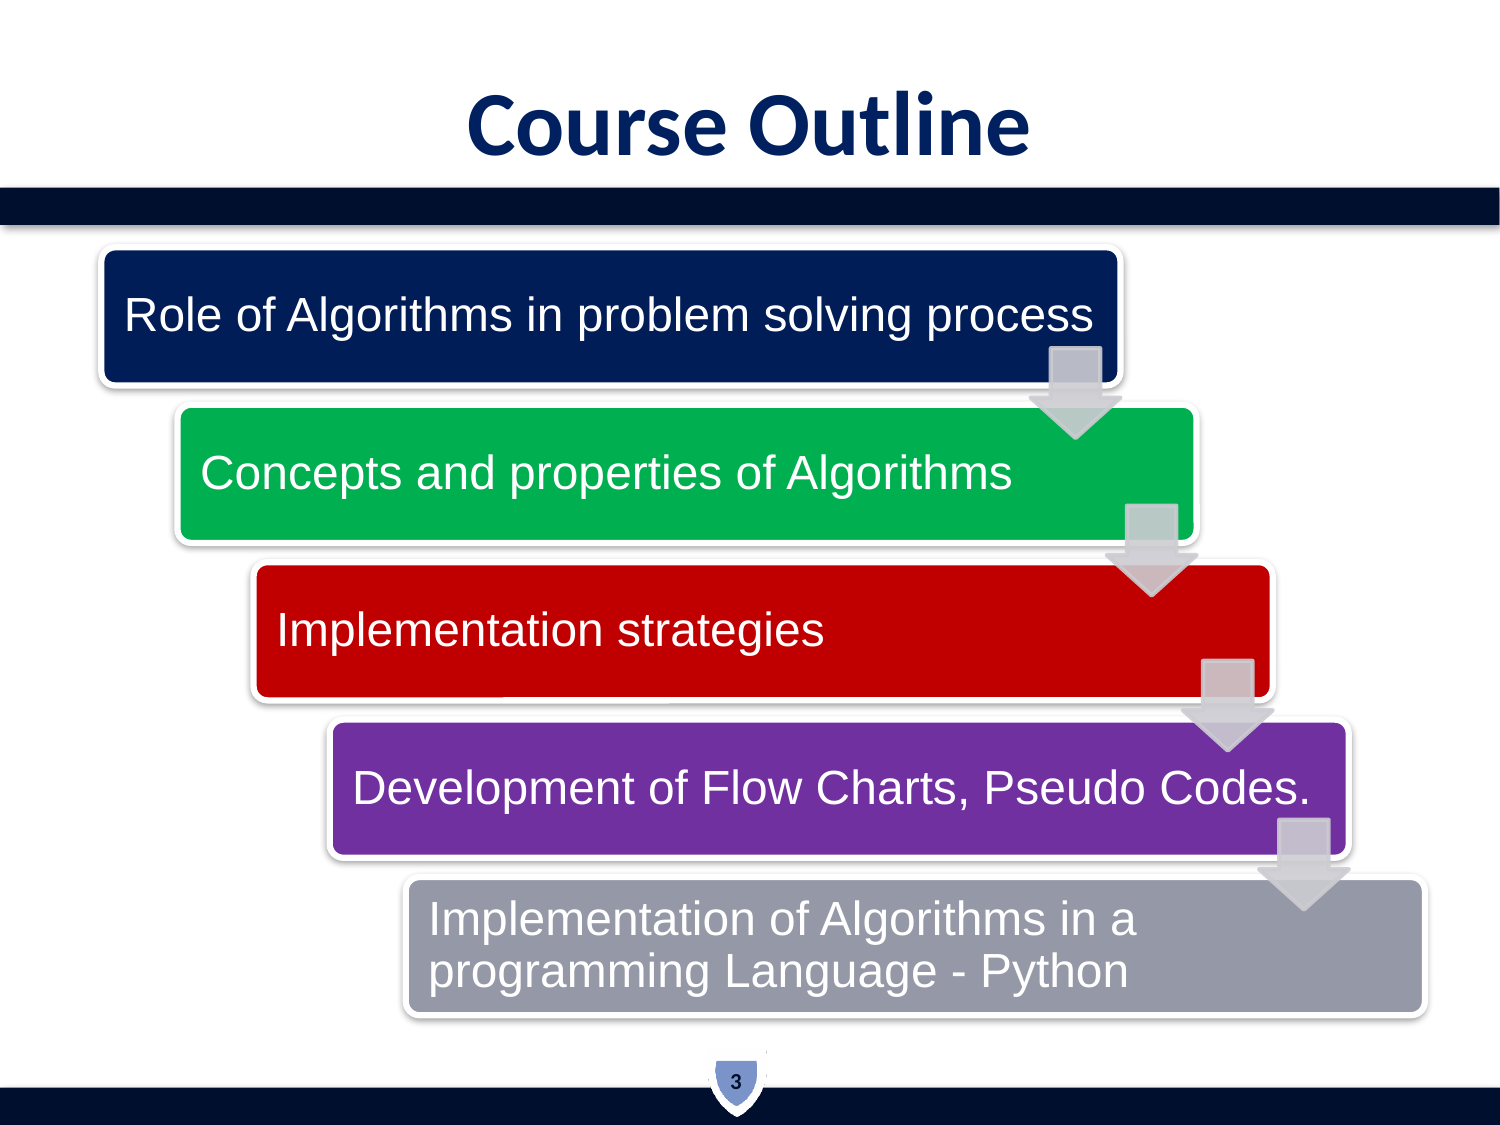

# Course Outline
Role of Algorithms in problem solving process
Concepts and properties of Algorithms
Implementation strategies
Development of Flow Charts, Pseudo Codes.
Implementation of Algorithms in a programming Language - Python

3